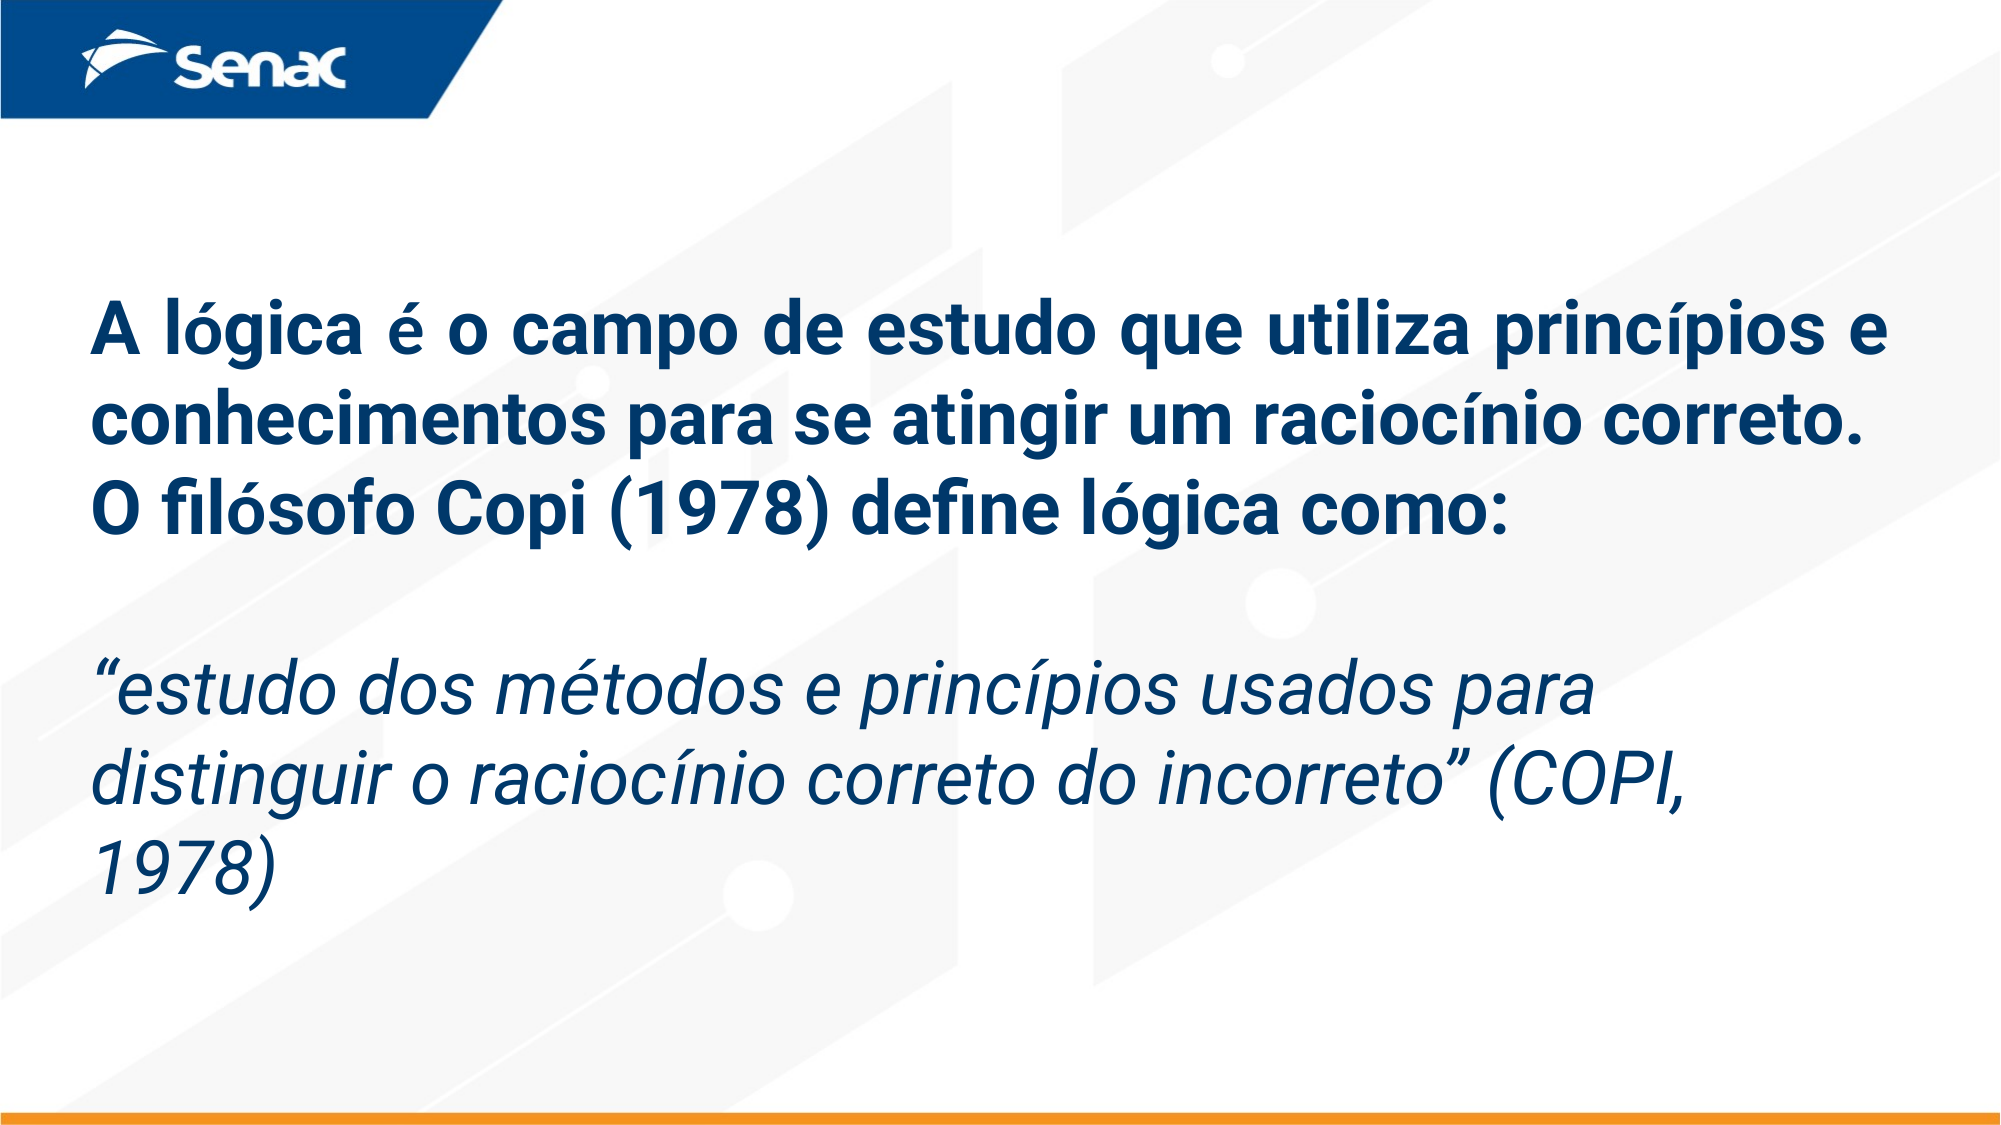

A lógica é o campo de estudo que utiliza princípios e conhecimentos para se atingir um raciocínio correto.
O filósofo Copi (1978) define lógica como:

“estudo dos métodos e princípios usados para distinguir o raciocínio correto do incorreto” (COPI, 1978)